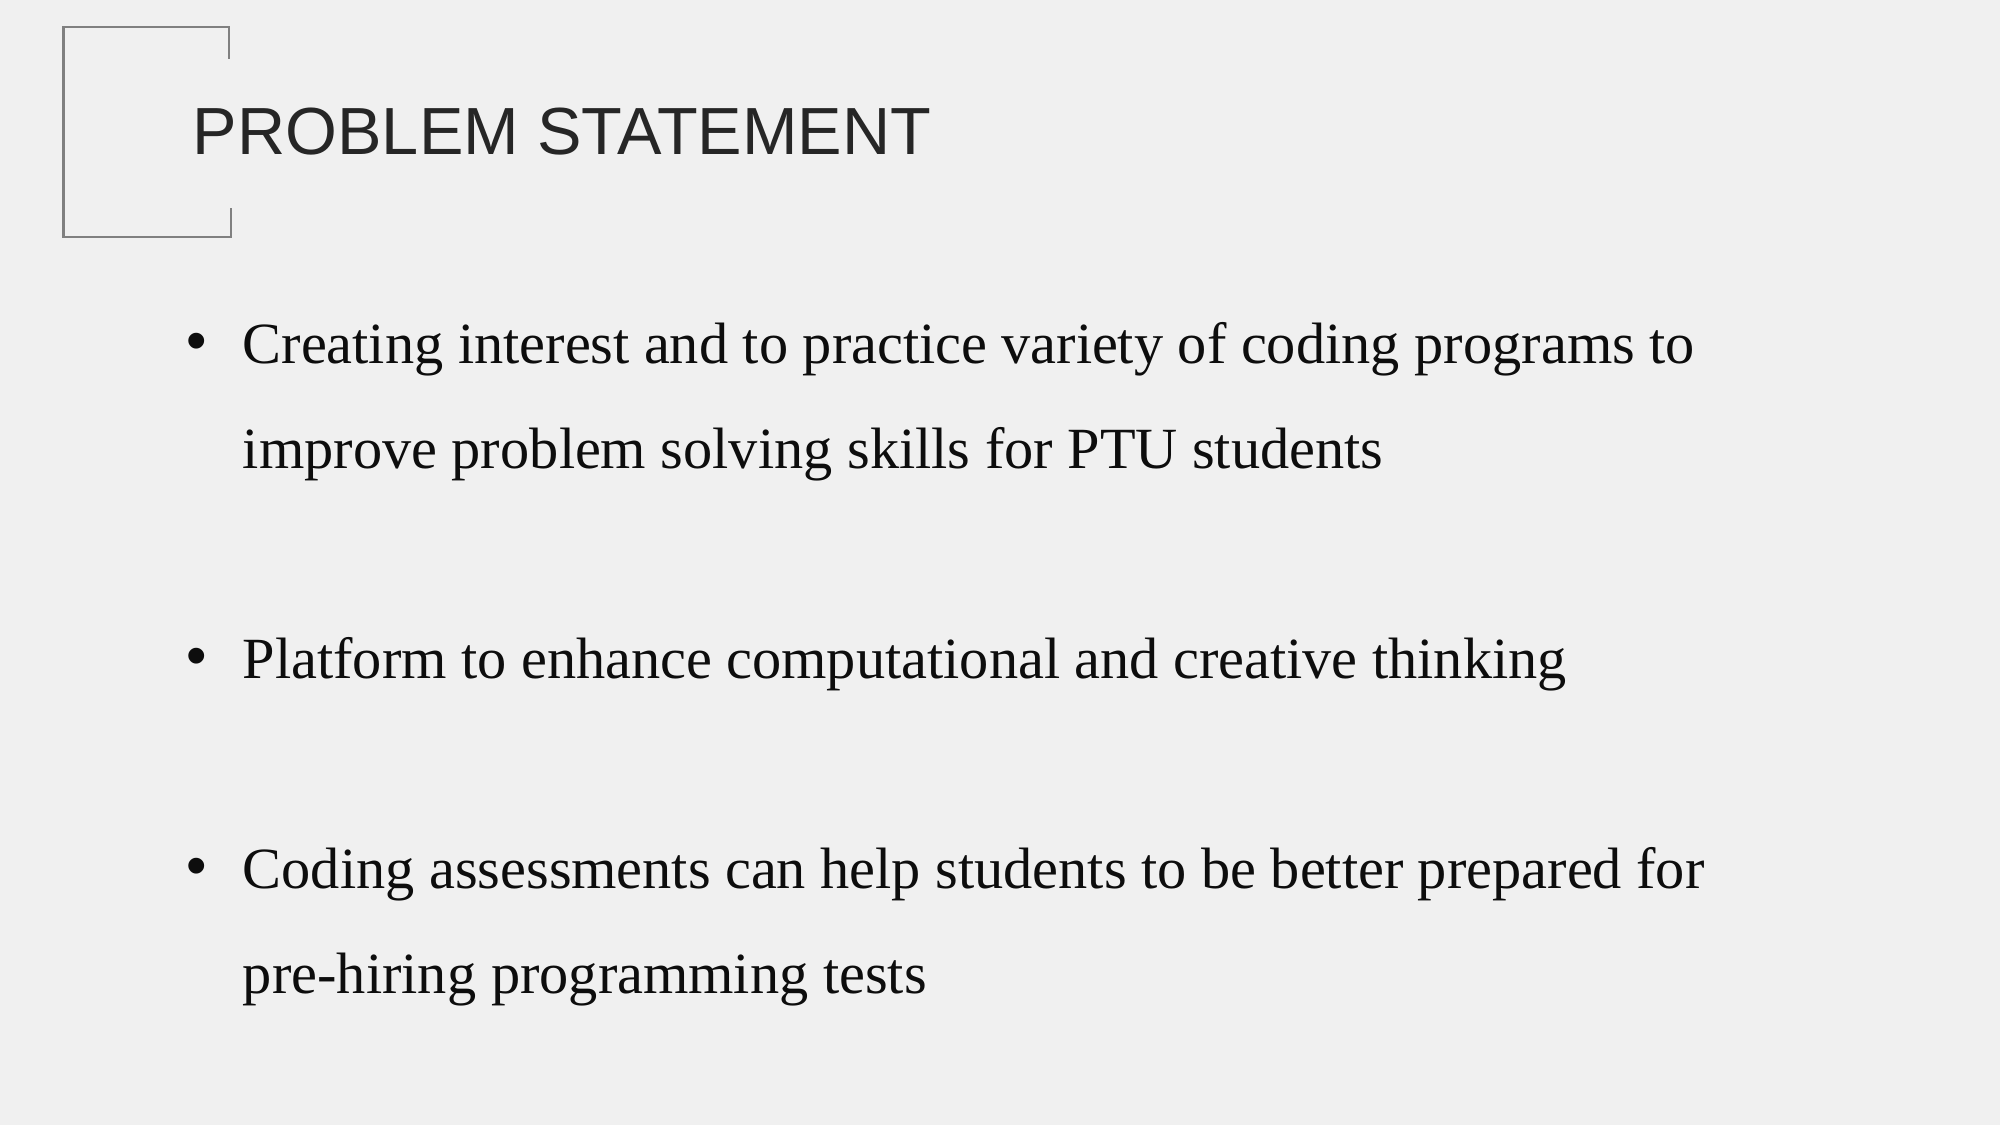

PROBLEM STATEMENT
Creating interest and to practice variety of coding programs to improve problem solving skills for PTU students

Platform to enhance computational and creative thinking

Coding assessments can help students to be better prepared for pre-hiring programming tests